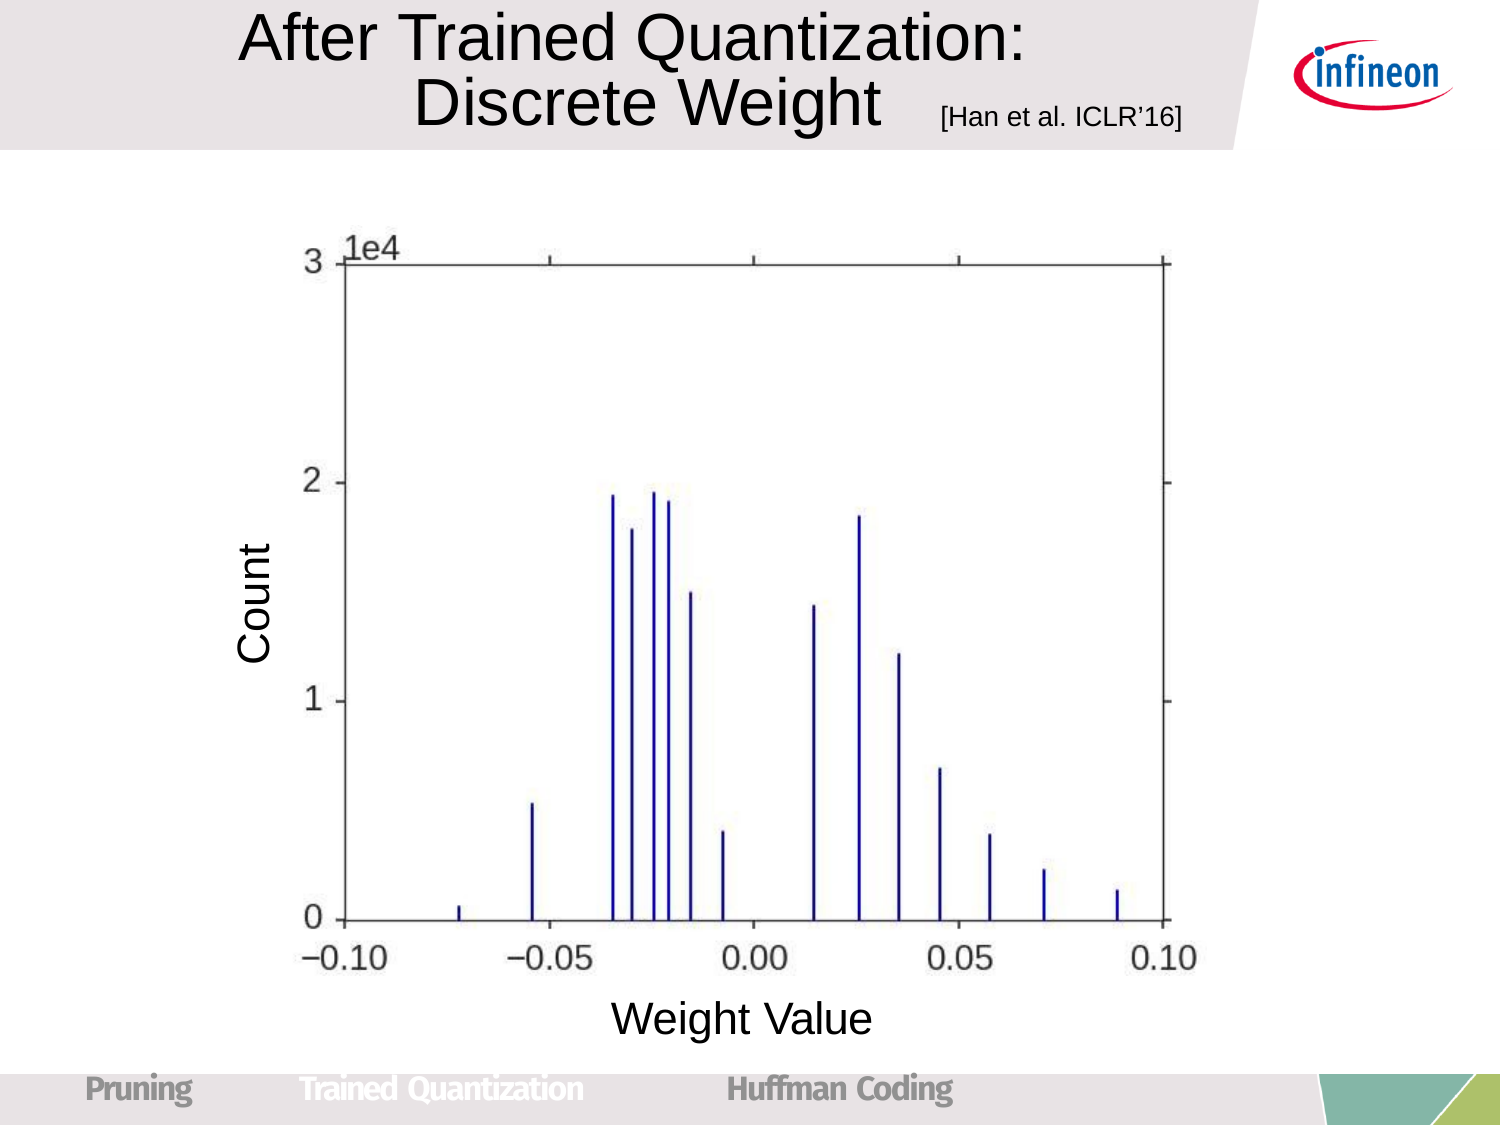

# After Trained Quantization:  Discrete Weight
[Han et al. ICLR’16]

Count
132
Weight Value
Pruning
Trained Quantization
Huffman Coding